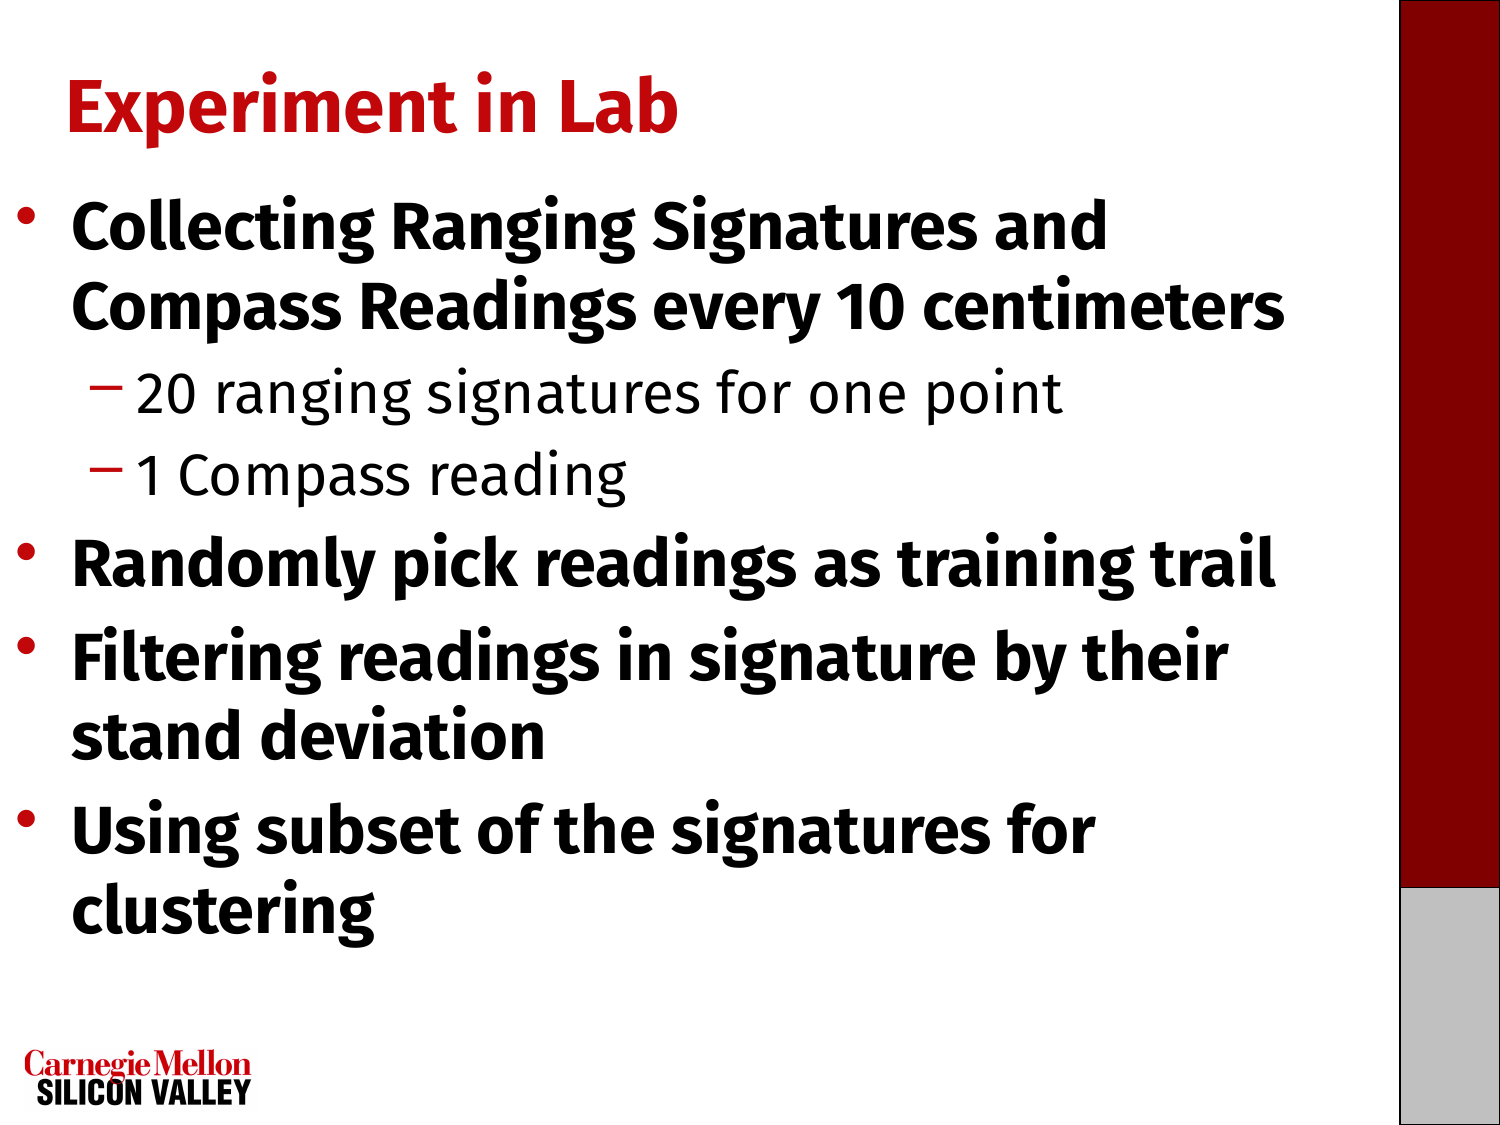

# Experiment in Lab
Collecting Ranging Signatures and Compass Readings every 10 centimeters
20 ranging signatures for one point
1 Compass reading
Randomly pick readings as training trail
Filtering readings in signature by their stand deviation
Using subset of the signatures for clustering